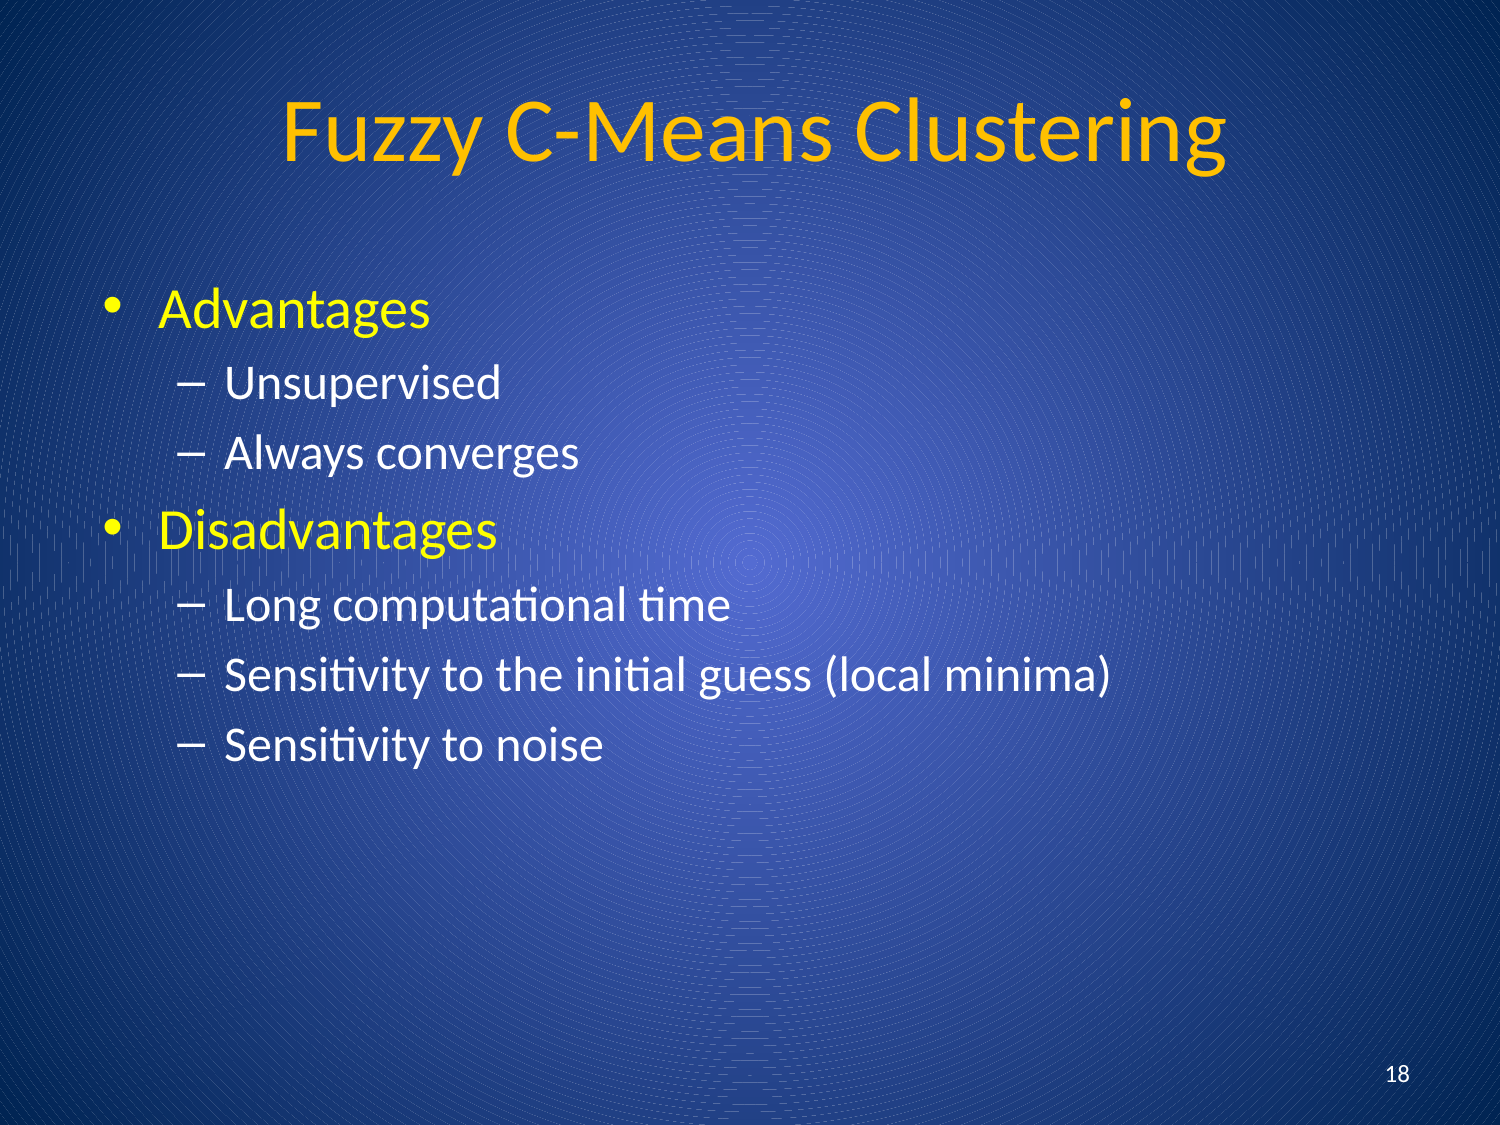

Fuzzy C-Means Clustering
Advantages
Unsupervised
Always converges
Disadvantages
Long computational time
Sensitivity to the initial guess (local minima)
Sensitivity to noise

18